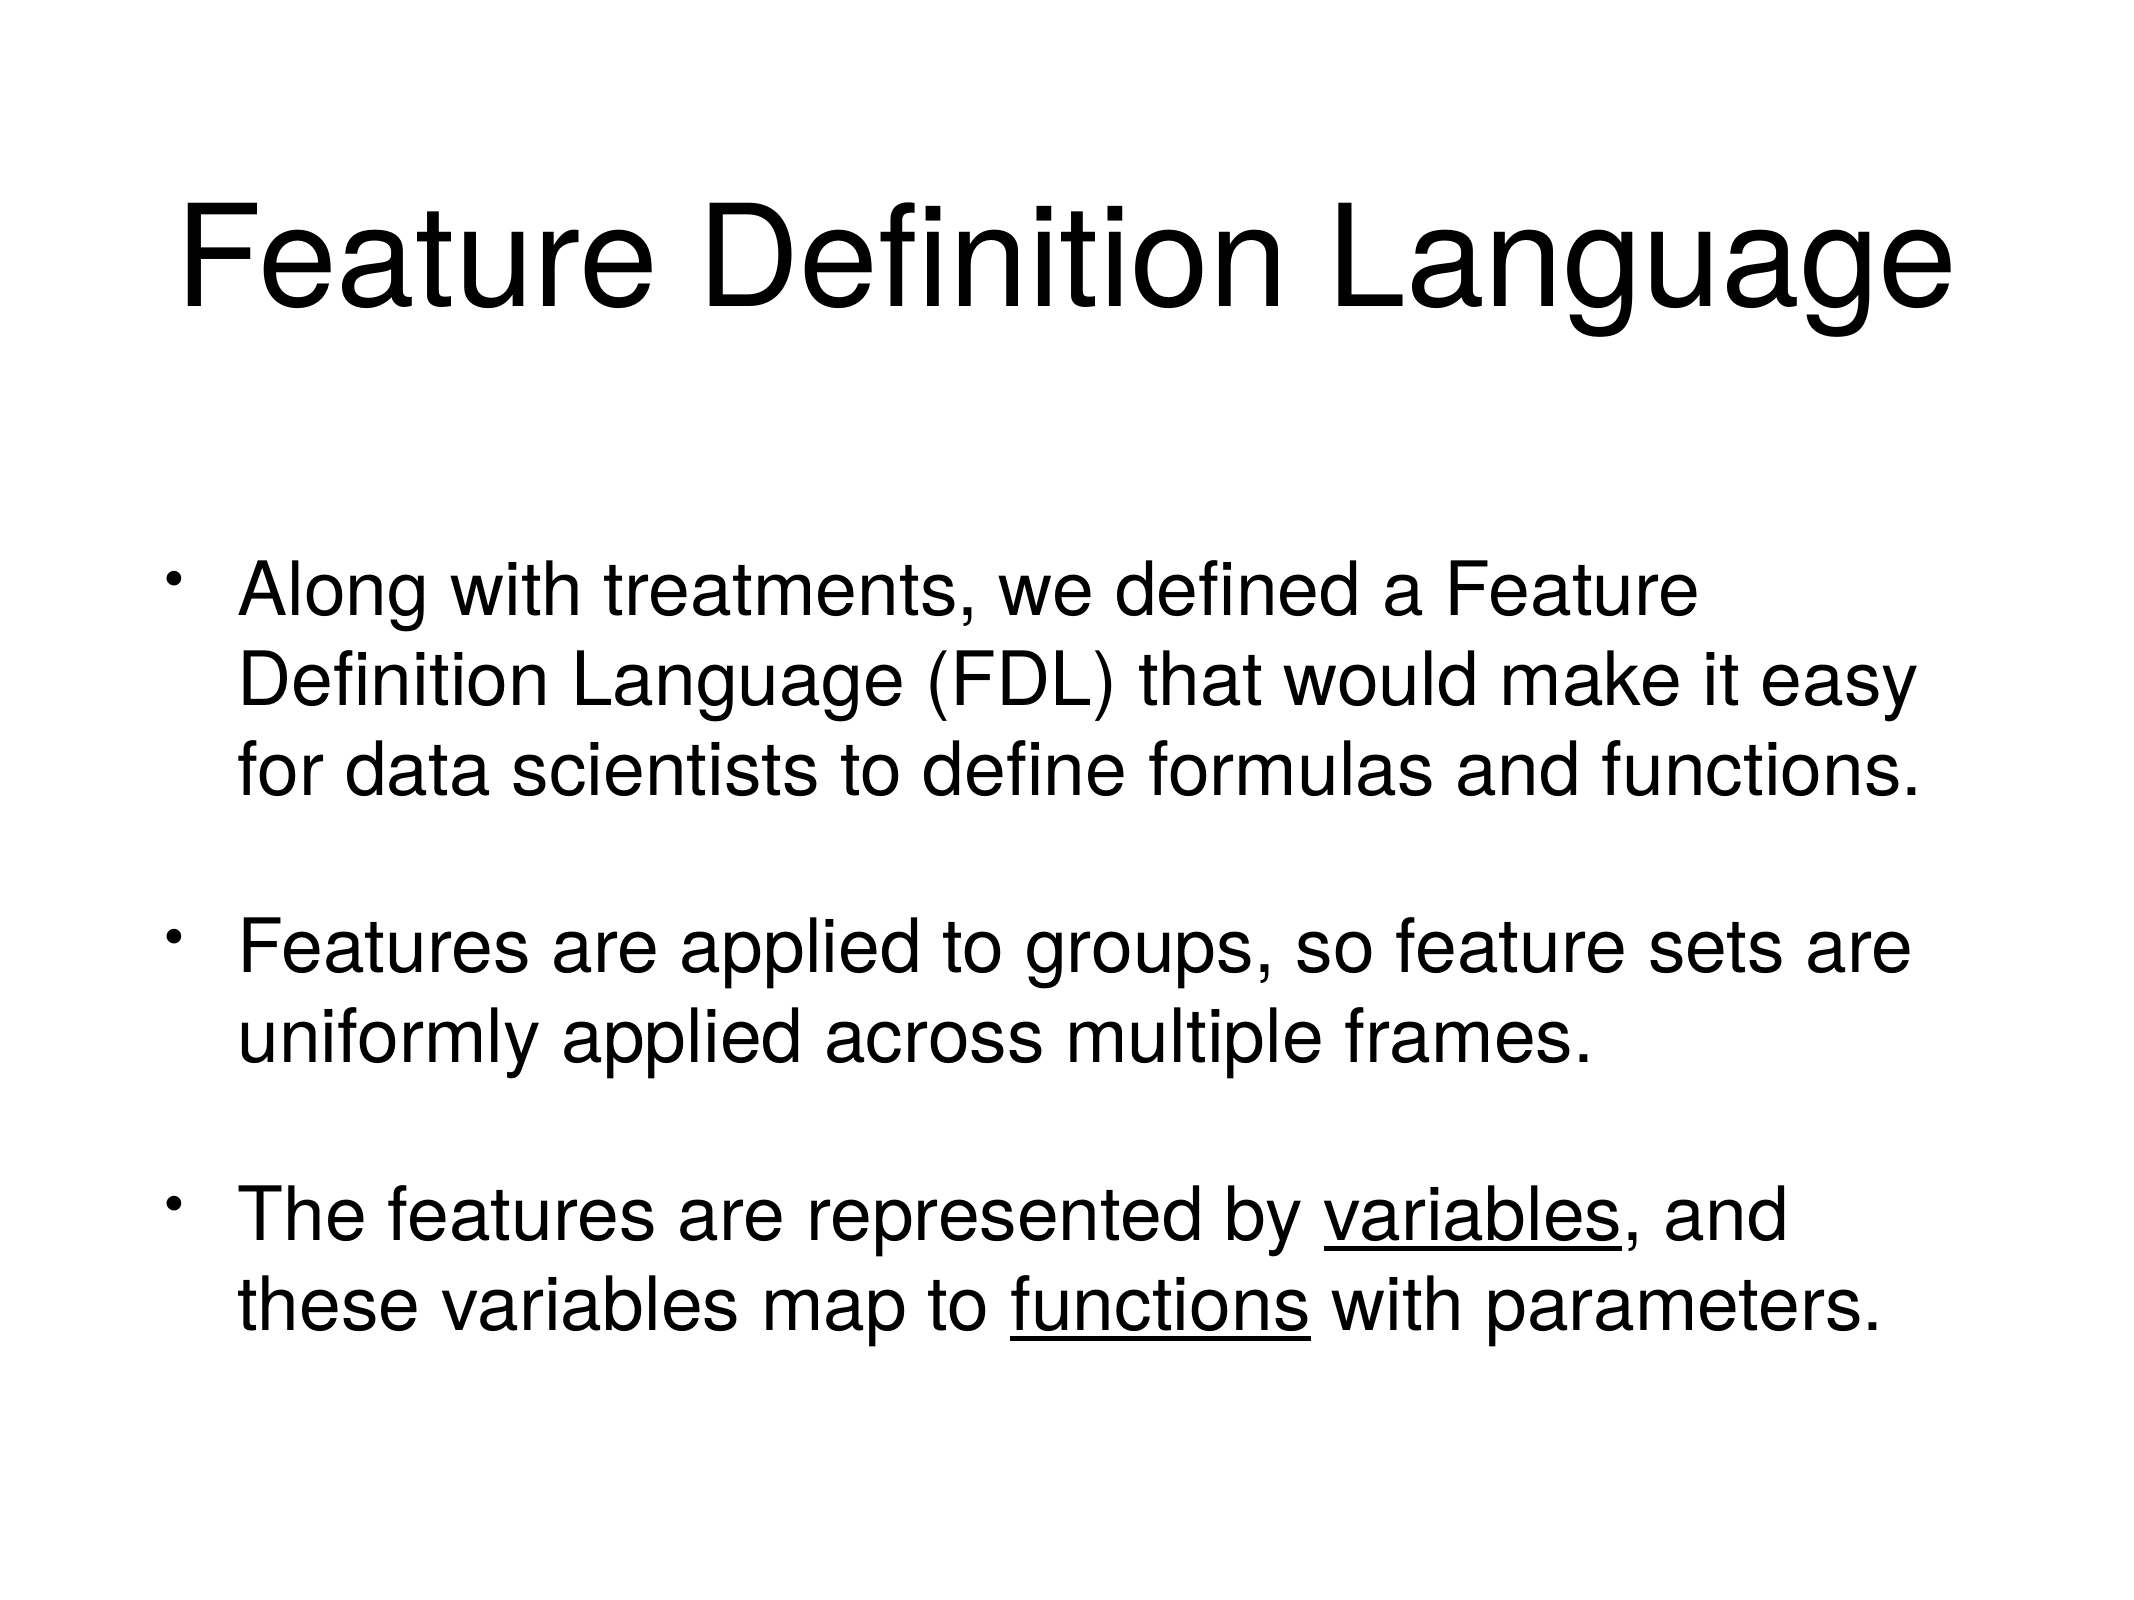

# Feature Definition Language
Along with treatments, we defined a Feature Definition Language (FDL) that would make it easy for data scientists to define formulas and functions.
Features are applied to groups, so feature sets are uniformly applied across multiple frames.
The features are represented by variables, and these variables map to functions with parameters.
29